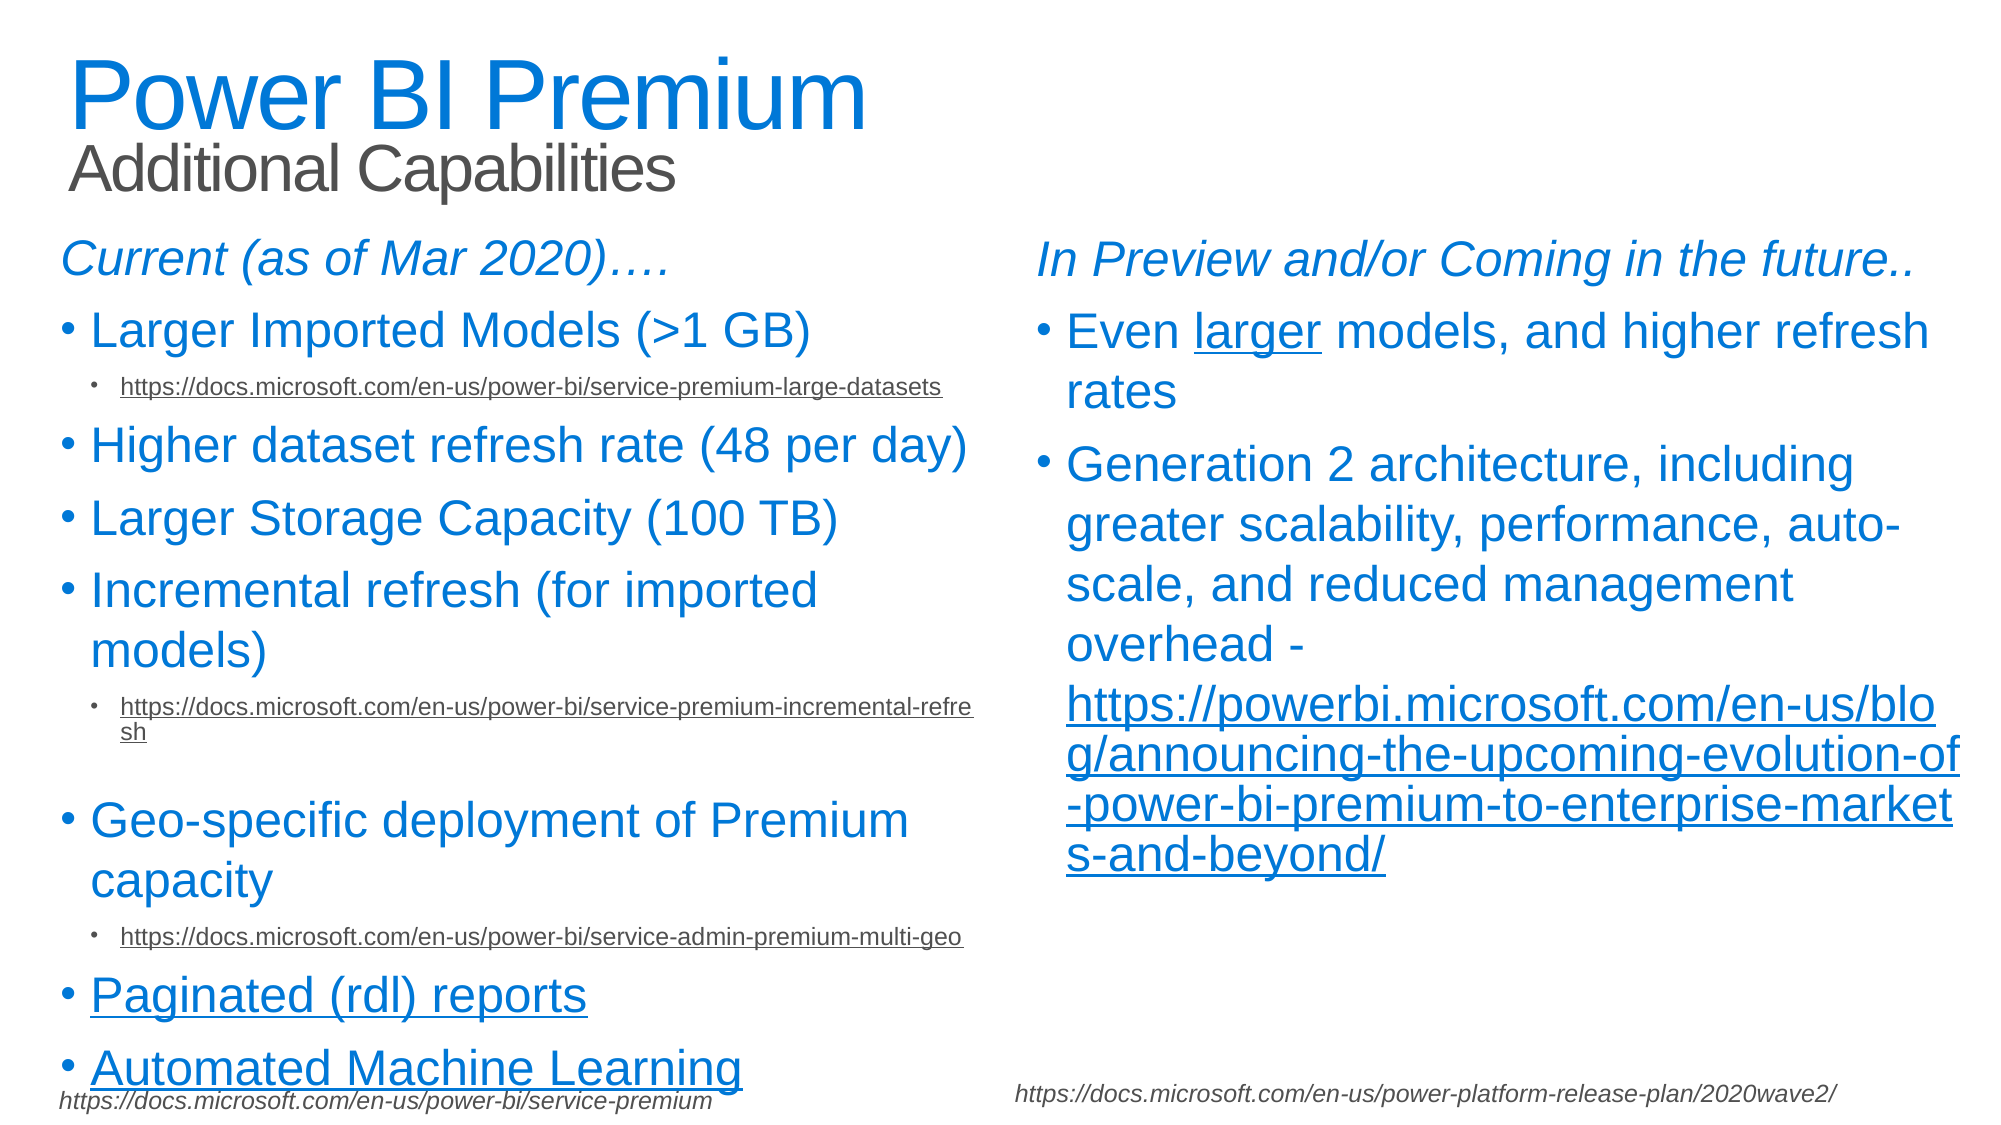

# Power BI Premium Additional Capabilities
Current (as of Mar 2020)….
Larger Imported Models (>1 GB)
https://docs.microsoft.com/en-us/power-bi/service-premium-large-datasets
Higher dataset refresh rate (48 per day)
Larger Storage Capacity (100 TB)
Incremental refresh (for imported models)
https://docs.microsoft.com/en-us/power-bi/service-premium-incremental-refresh
Geo-specific deployment of Premium capacity
https://docs.microsoft.com/en-us/power-bi/service-admin-premium-multi-geo
Paginated (rdl) reports
Automated Machine Learning

In Preview and/or Coming in the future..
Even larger models, and higher refresh rates
Generation 2 architecture, including greater scalability, performance, auto-scale, and reduced management overhead -  https://powerbi.microsoft.com/en-us/blog/announcing-the-upcoming-evolution-of-power-bi-premium-to-enterprise-markets-and-beyond/
https://docs.microsoft.com/en-us/power-platform-release-plan/2020wave2/
https://docs.microsoft.com/en-us/power-bi/service-premium